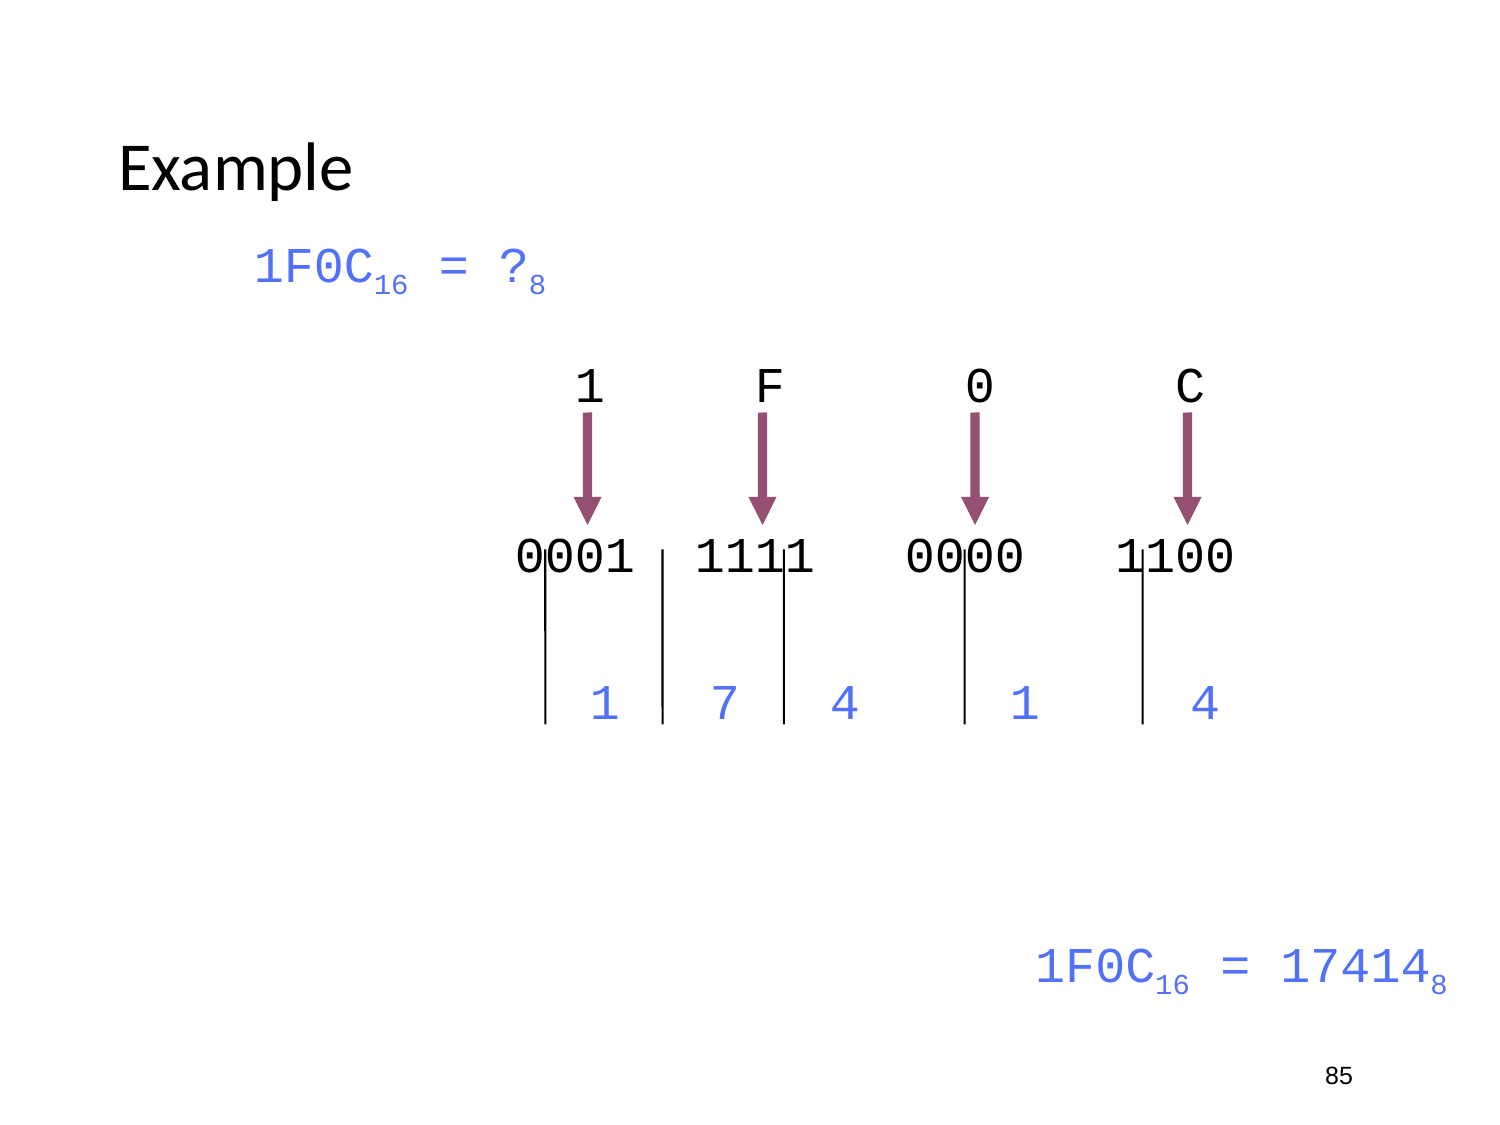

# Example
1F0C16 = ?8
  1     F      0      C

0001  1111   0000   1100

1   7   4     1     4
1F0C16 = 174148